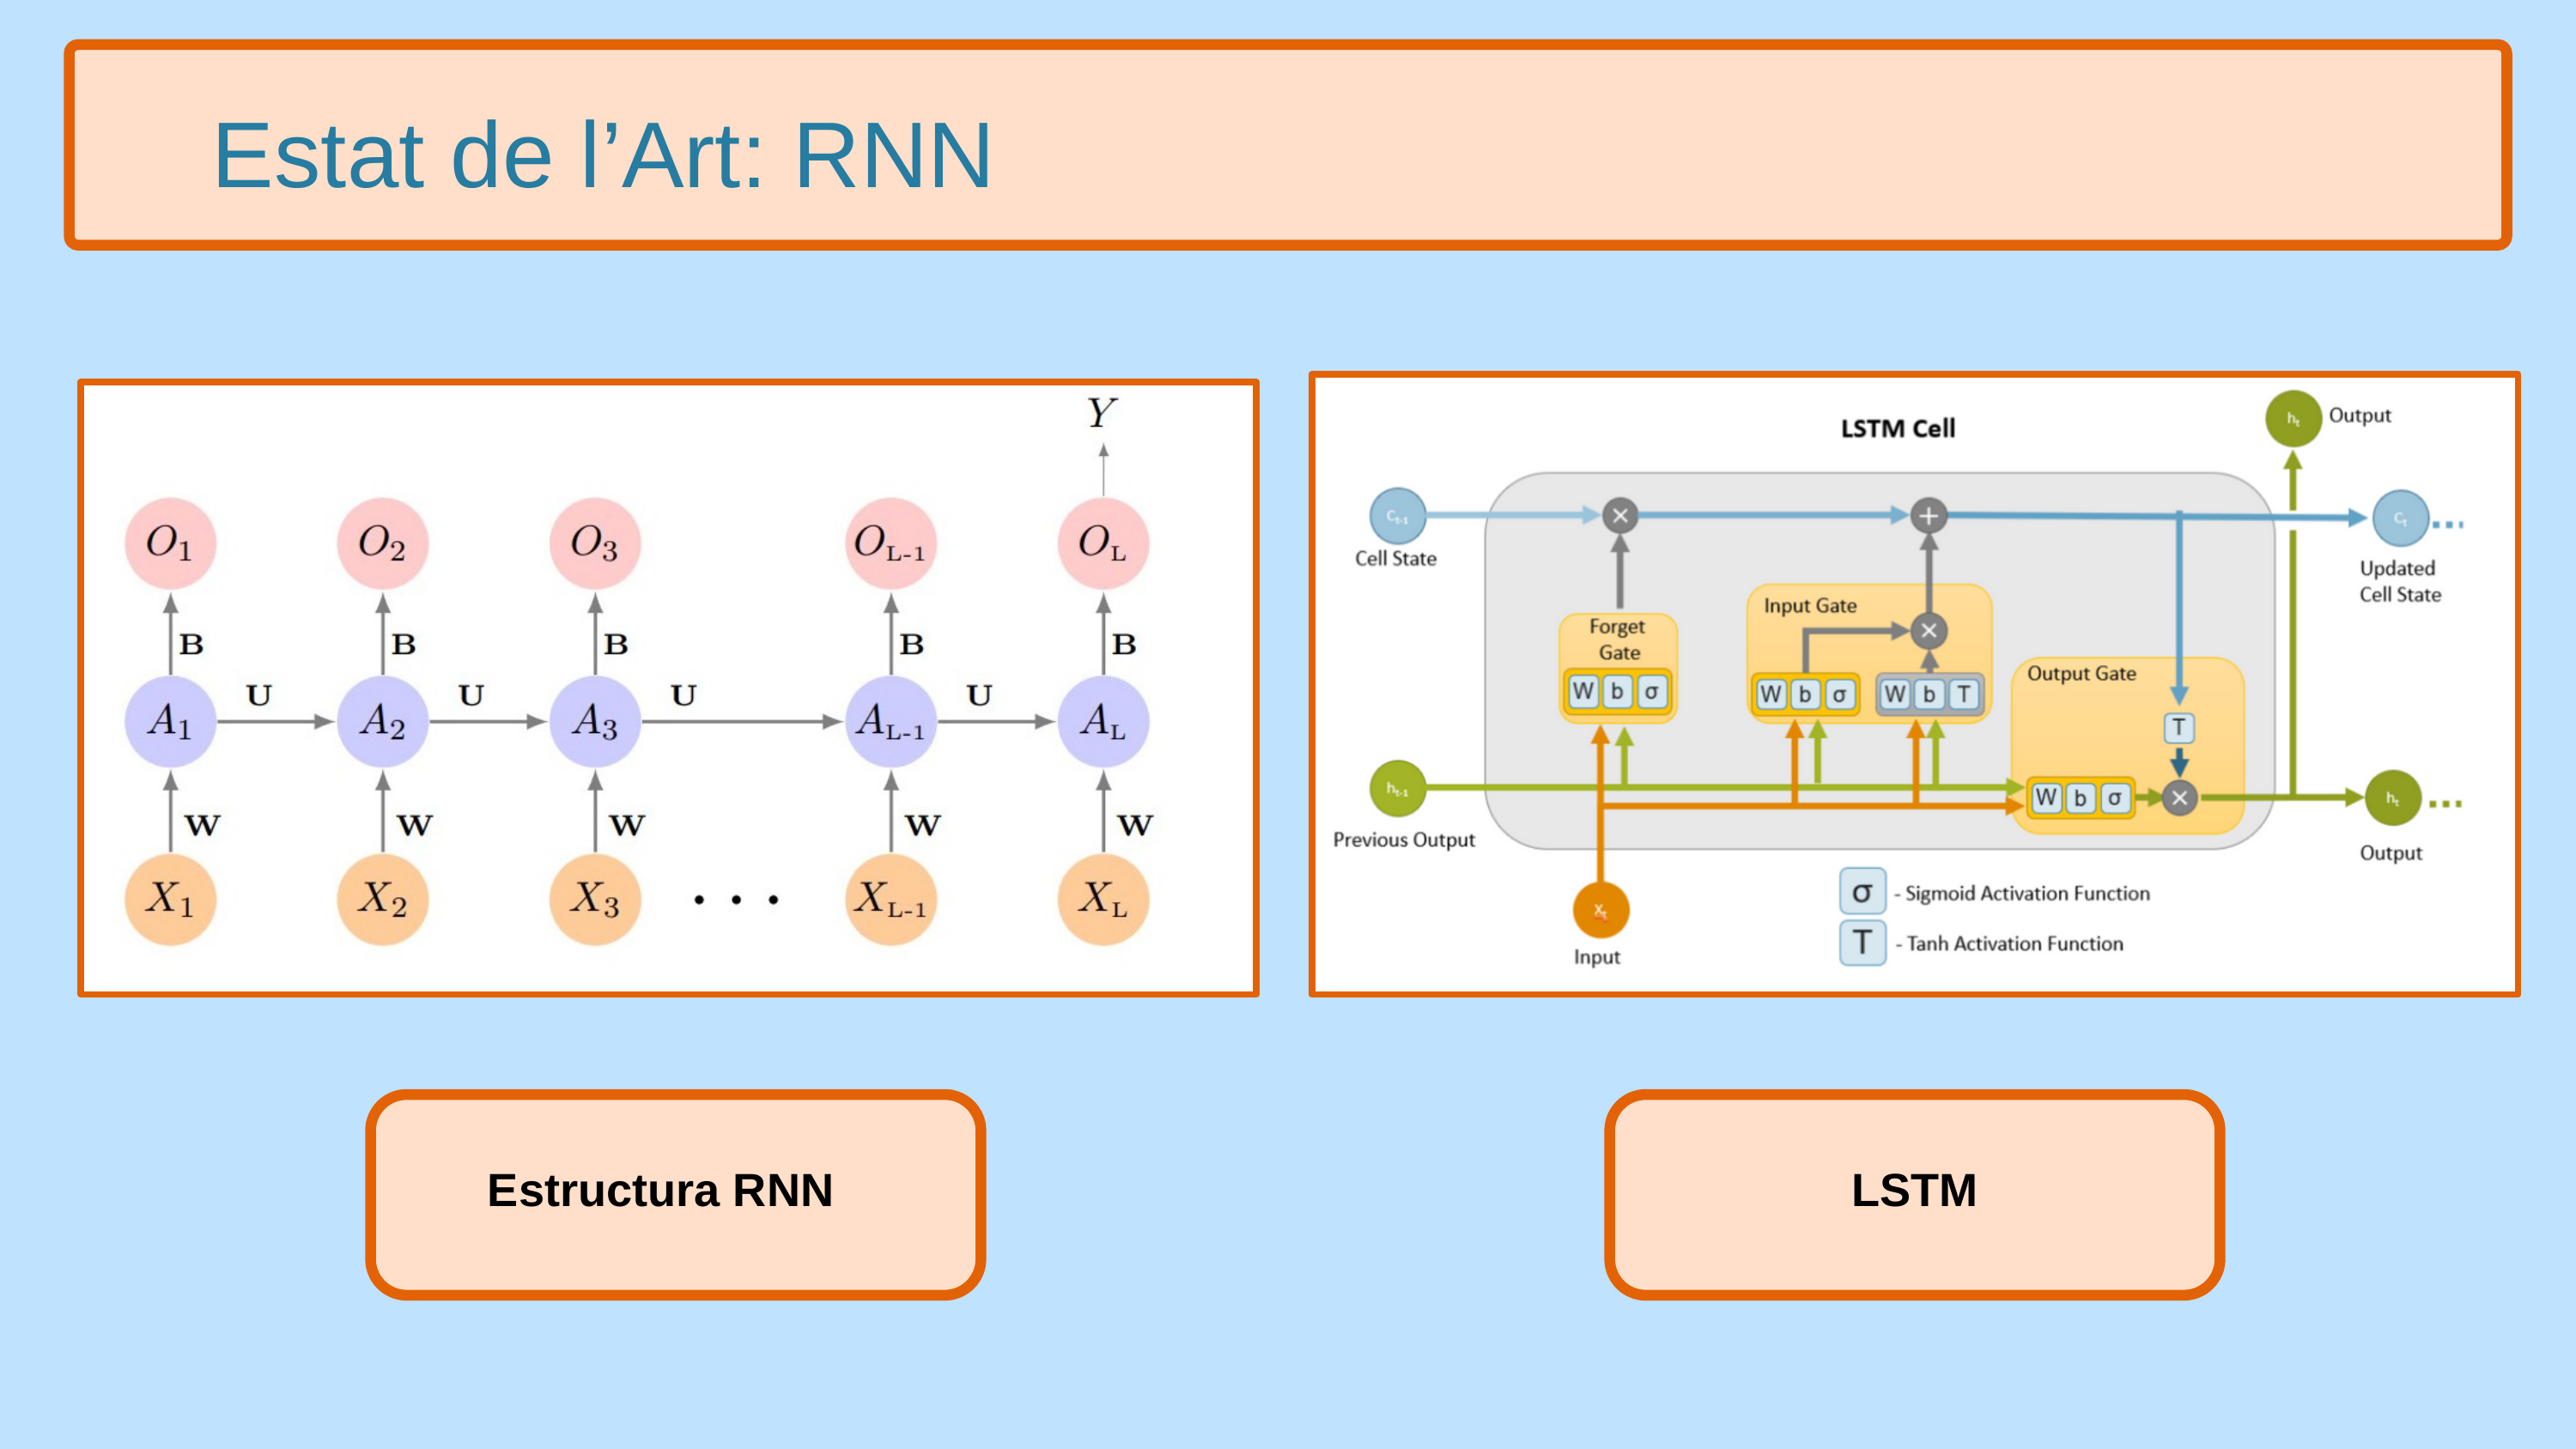

Estat de l’Art: RNN

Estructura RNN
LSTM